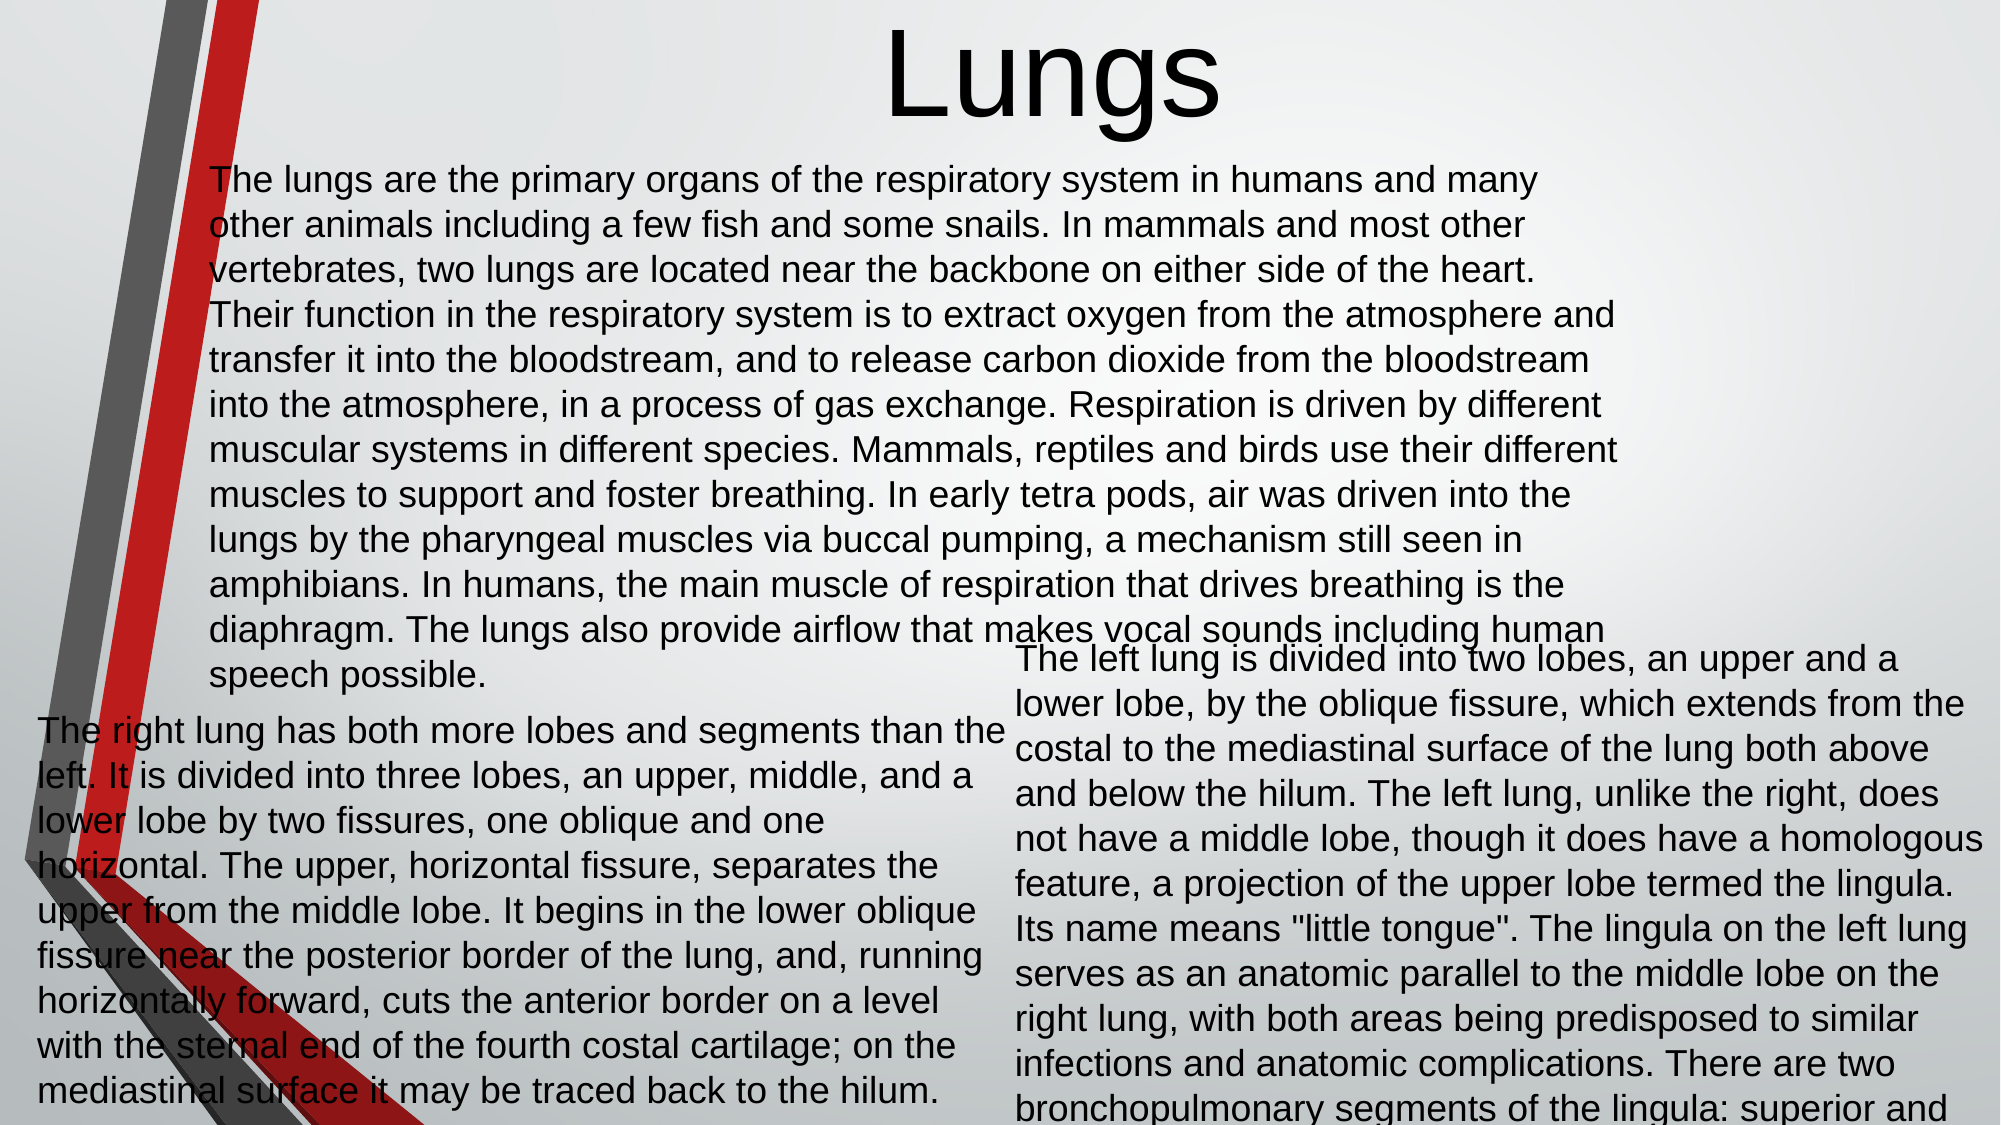

Lungs
The lungs are the primary organs of the respiratory system in humans and many other animals including a few fish and some snails. In mammals and most other vertebrates, two lungs are located near the backbone on either side of the heart. Their function in the respiratory system is to extract oxygen from the atmosphere and transfer it into the bloodstream, and to release carbon dioxide from the bloodstream into the atmosphere, in a process of gas exchange. Respiration is driven by different muscular systems in different species. Mammals, reptiles and birds use their different muscles to support and foster breathing. In early tetra pods, air was driven into the lungs by the pharyngeal muscles via buccal pumping, a mechanism still seen in amphibians. In humans, the main muscle of respiration that drives breathing is the diaphragm. The lungs also provide airflow that makes vocal sounds including human speech possible.
The left lung is divided into two lobes, an upper and a lower lobe, by the oblique fissure, which extends from the costal to the mediastinal surface of the lung both above and below the hilum. The left lung, unlike the right, does not have a middle lobe, though it does have a homologous feature, a projection of the upper lobe termed the lingula. Its name means "little tongue". The lingula on the left lung serves as an anatomic parallel to the middle lobe on the right lung, with both areas being predisposed to similar infections and anatomic complications. There are two bronchopulmonary segments of the lingula: superior and inferior
The right lung has both more lobes and segments than the left. It is divided into three lobes, an upper, middle, and a lower lobe by two fissures, one oblique and one horizontal. The upper, horizontal fissure, separates the upper from the middle lobe. It begins in the lower oblique fissure near the posterior border of the lung, and, running horizontally forward, cuts the anterior border on a level with the sternal end of the fourth costal cartilage; on the mediastinal surface it may be traced back to the hilum.